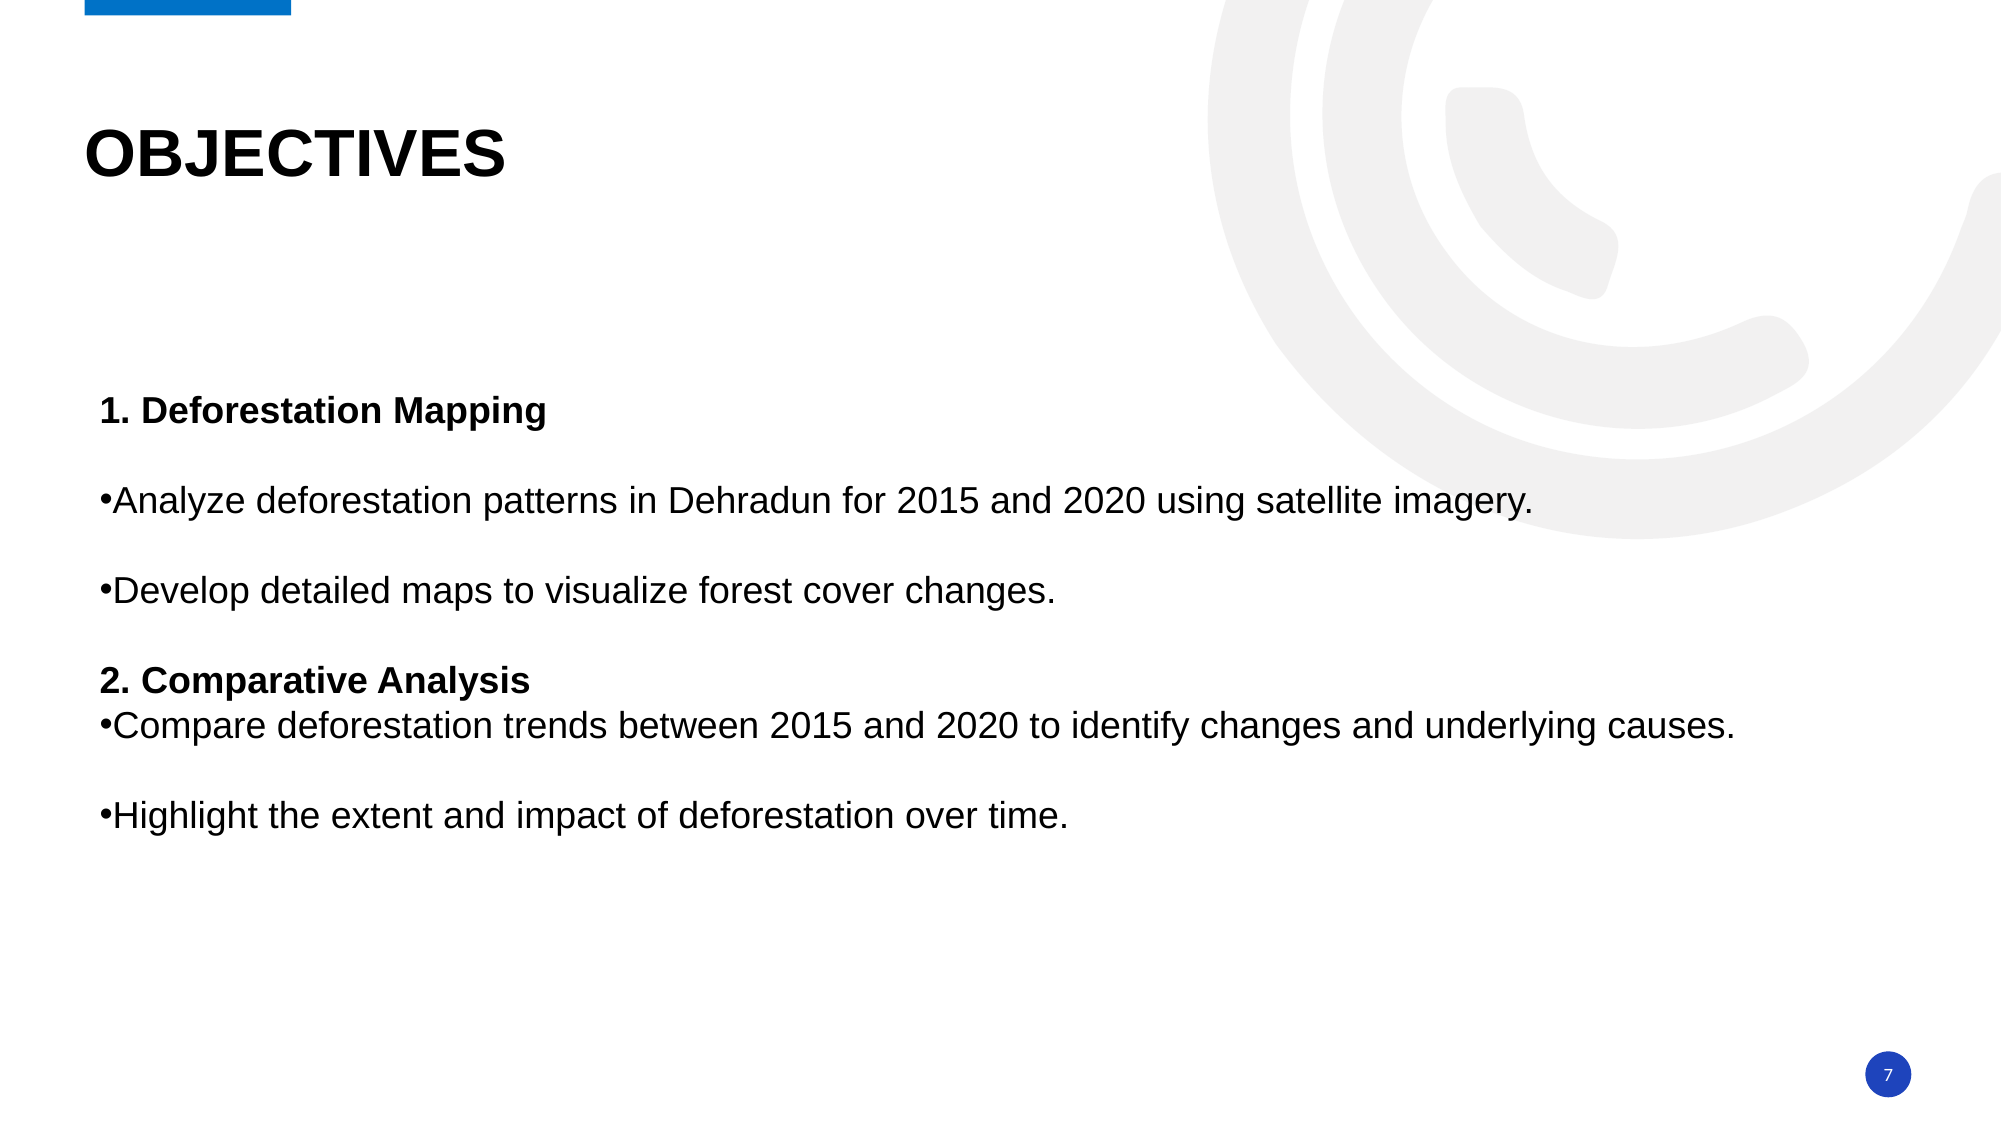

# OBJECTIVES
1. Deforestation Mapping

Analyze deforestation patterns in Dehradun for 2015 and 2020 using satellite imagery.

Develop detailed maps to visualize forest cover changes.

2. Comparative Analysis
Compare deforestation trends between 2015 and 2020 to identify changes and underlying causes.

Highlight the extent and impact of deforestation over time.

7